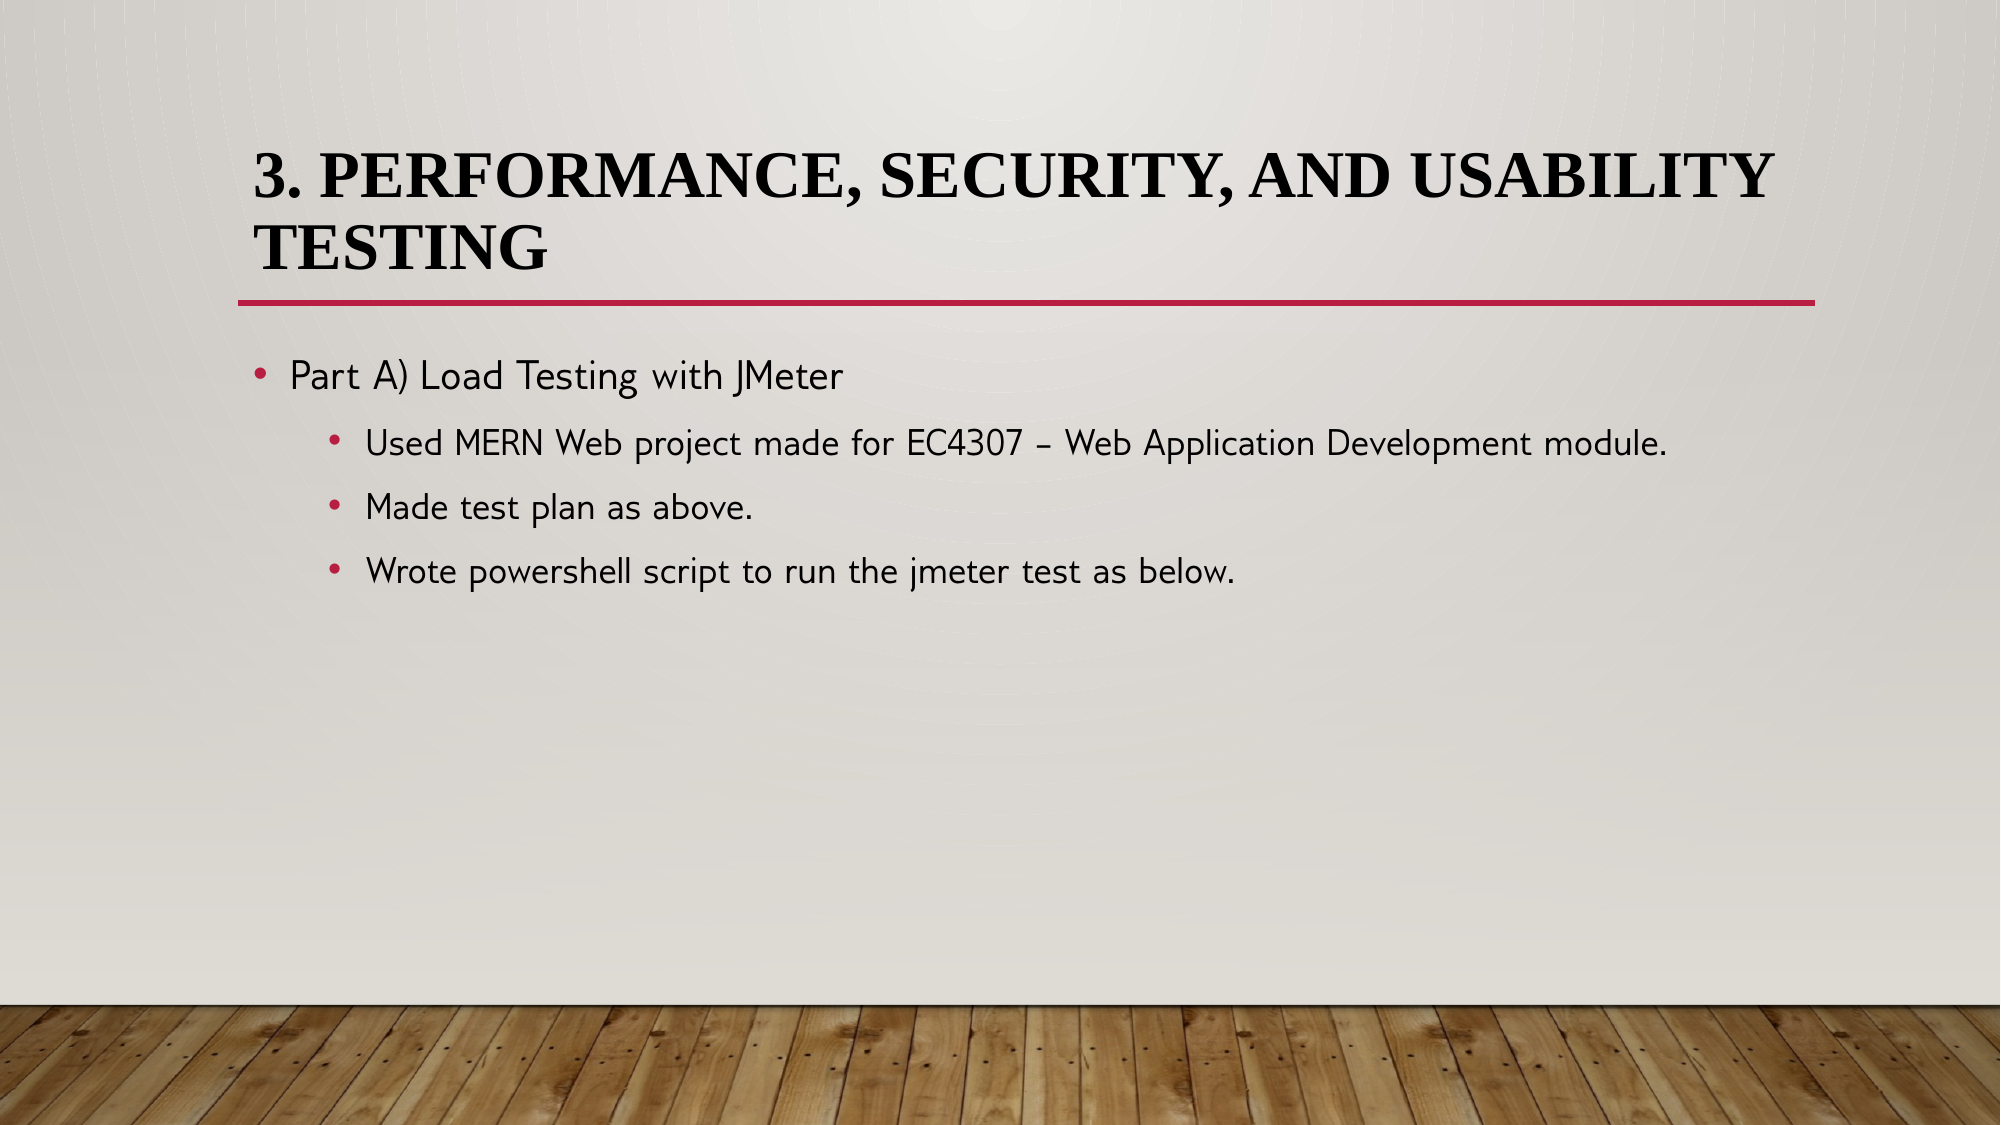

# 3. Performance, Security, and Usability Testing
Part A) Load Testing with JMeter
Used MERN Web project made for EC4307 – Web Application Development module.
Made test plan as above.
Wrote powershell script to run the jmeter test as below.